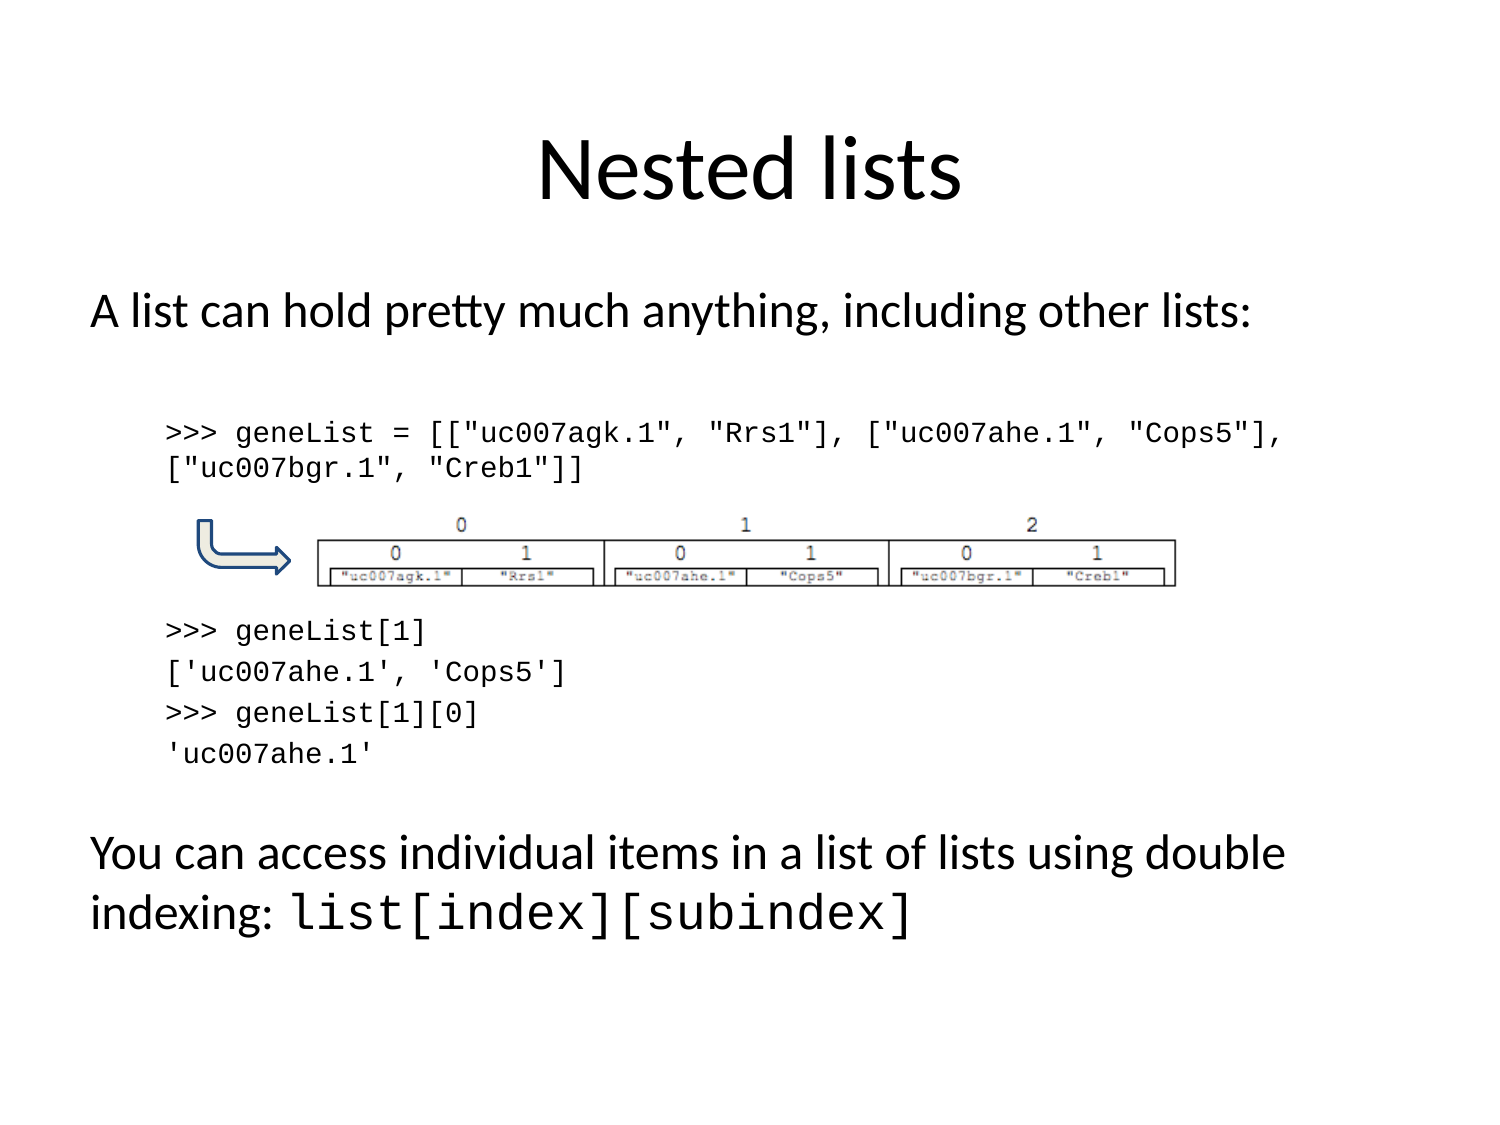

# Nested lists
A list can hold pretty much anything, including other lists:

>>> geneList = [["uc007agk.1", "Rrs1"], ["uc007ahe.1", "Cops5"], ["uc007bgr.1", "Creb1"]]

>>> geneList[1]
['uc007ahe.1', 'Cops5']
>>> geneList[1][0]
'uc007ahe.1'

You can access individual items in a list of lists using double indexing: list[index][subindex]